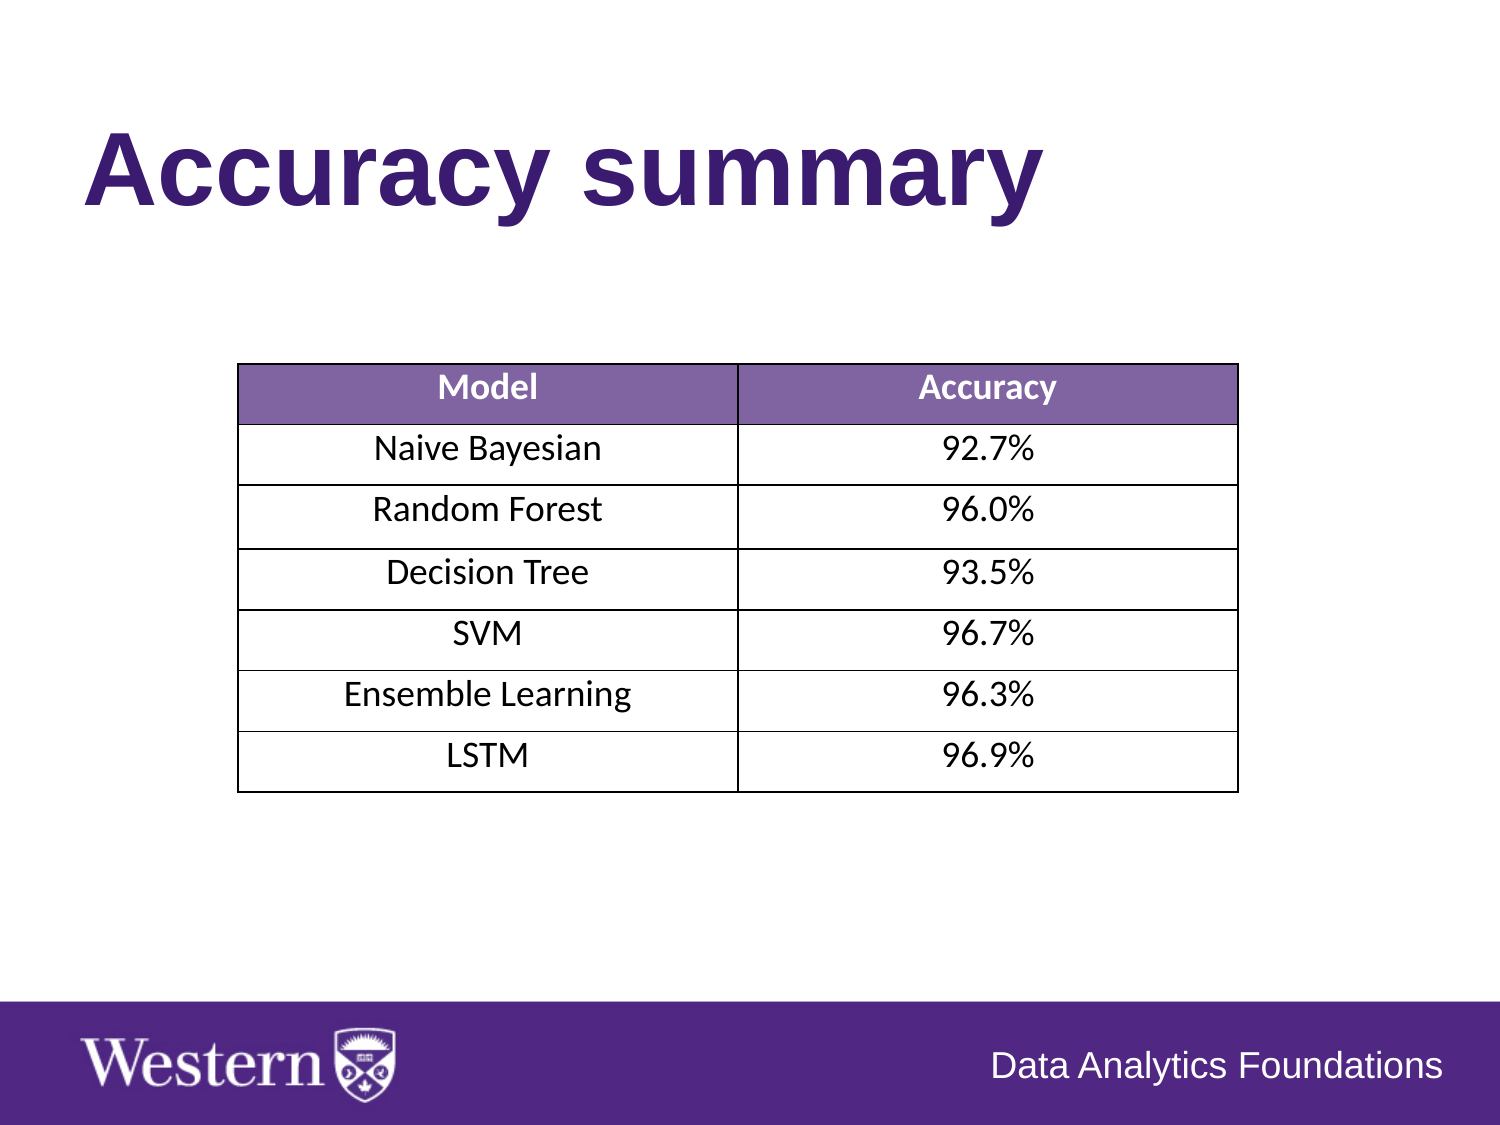

Accuracy summary
| Model | Accuracy |
| --- | --- |
| Naive Bayesian | 92.7% |
| Random Forest | 96.0% |
| Decision Tree | 93.5% |
| SVM | 96.7% |
| Ensemble Learning | 96.3% |
| LSTM | 96.9% |
Data Analytics Foundations